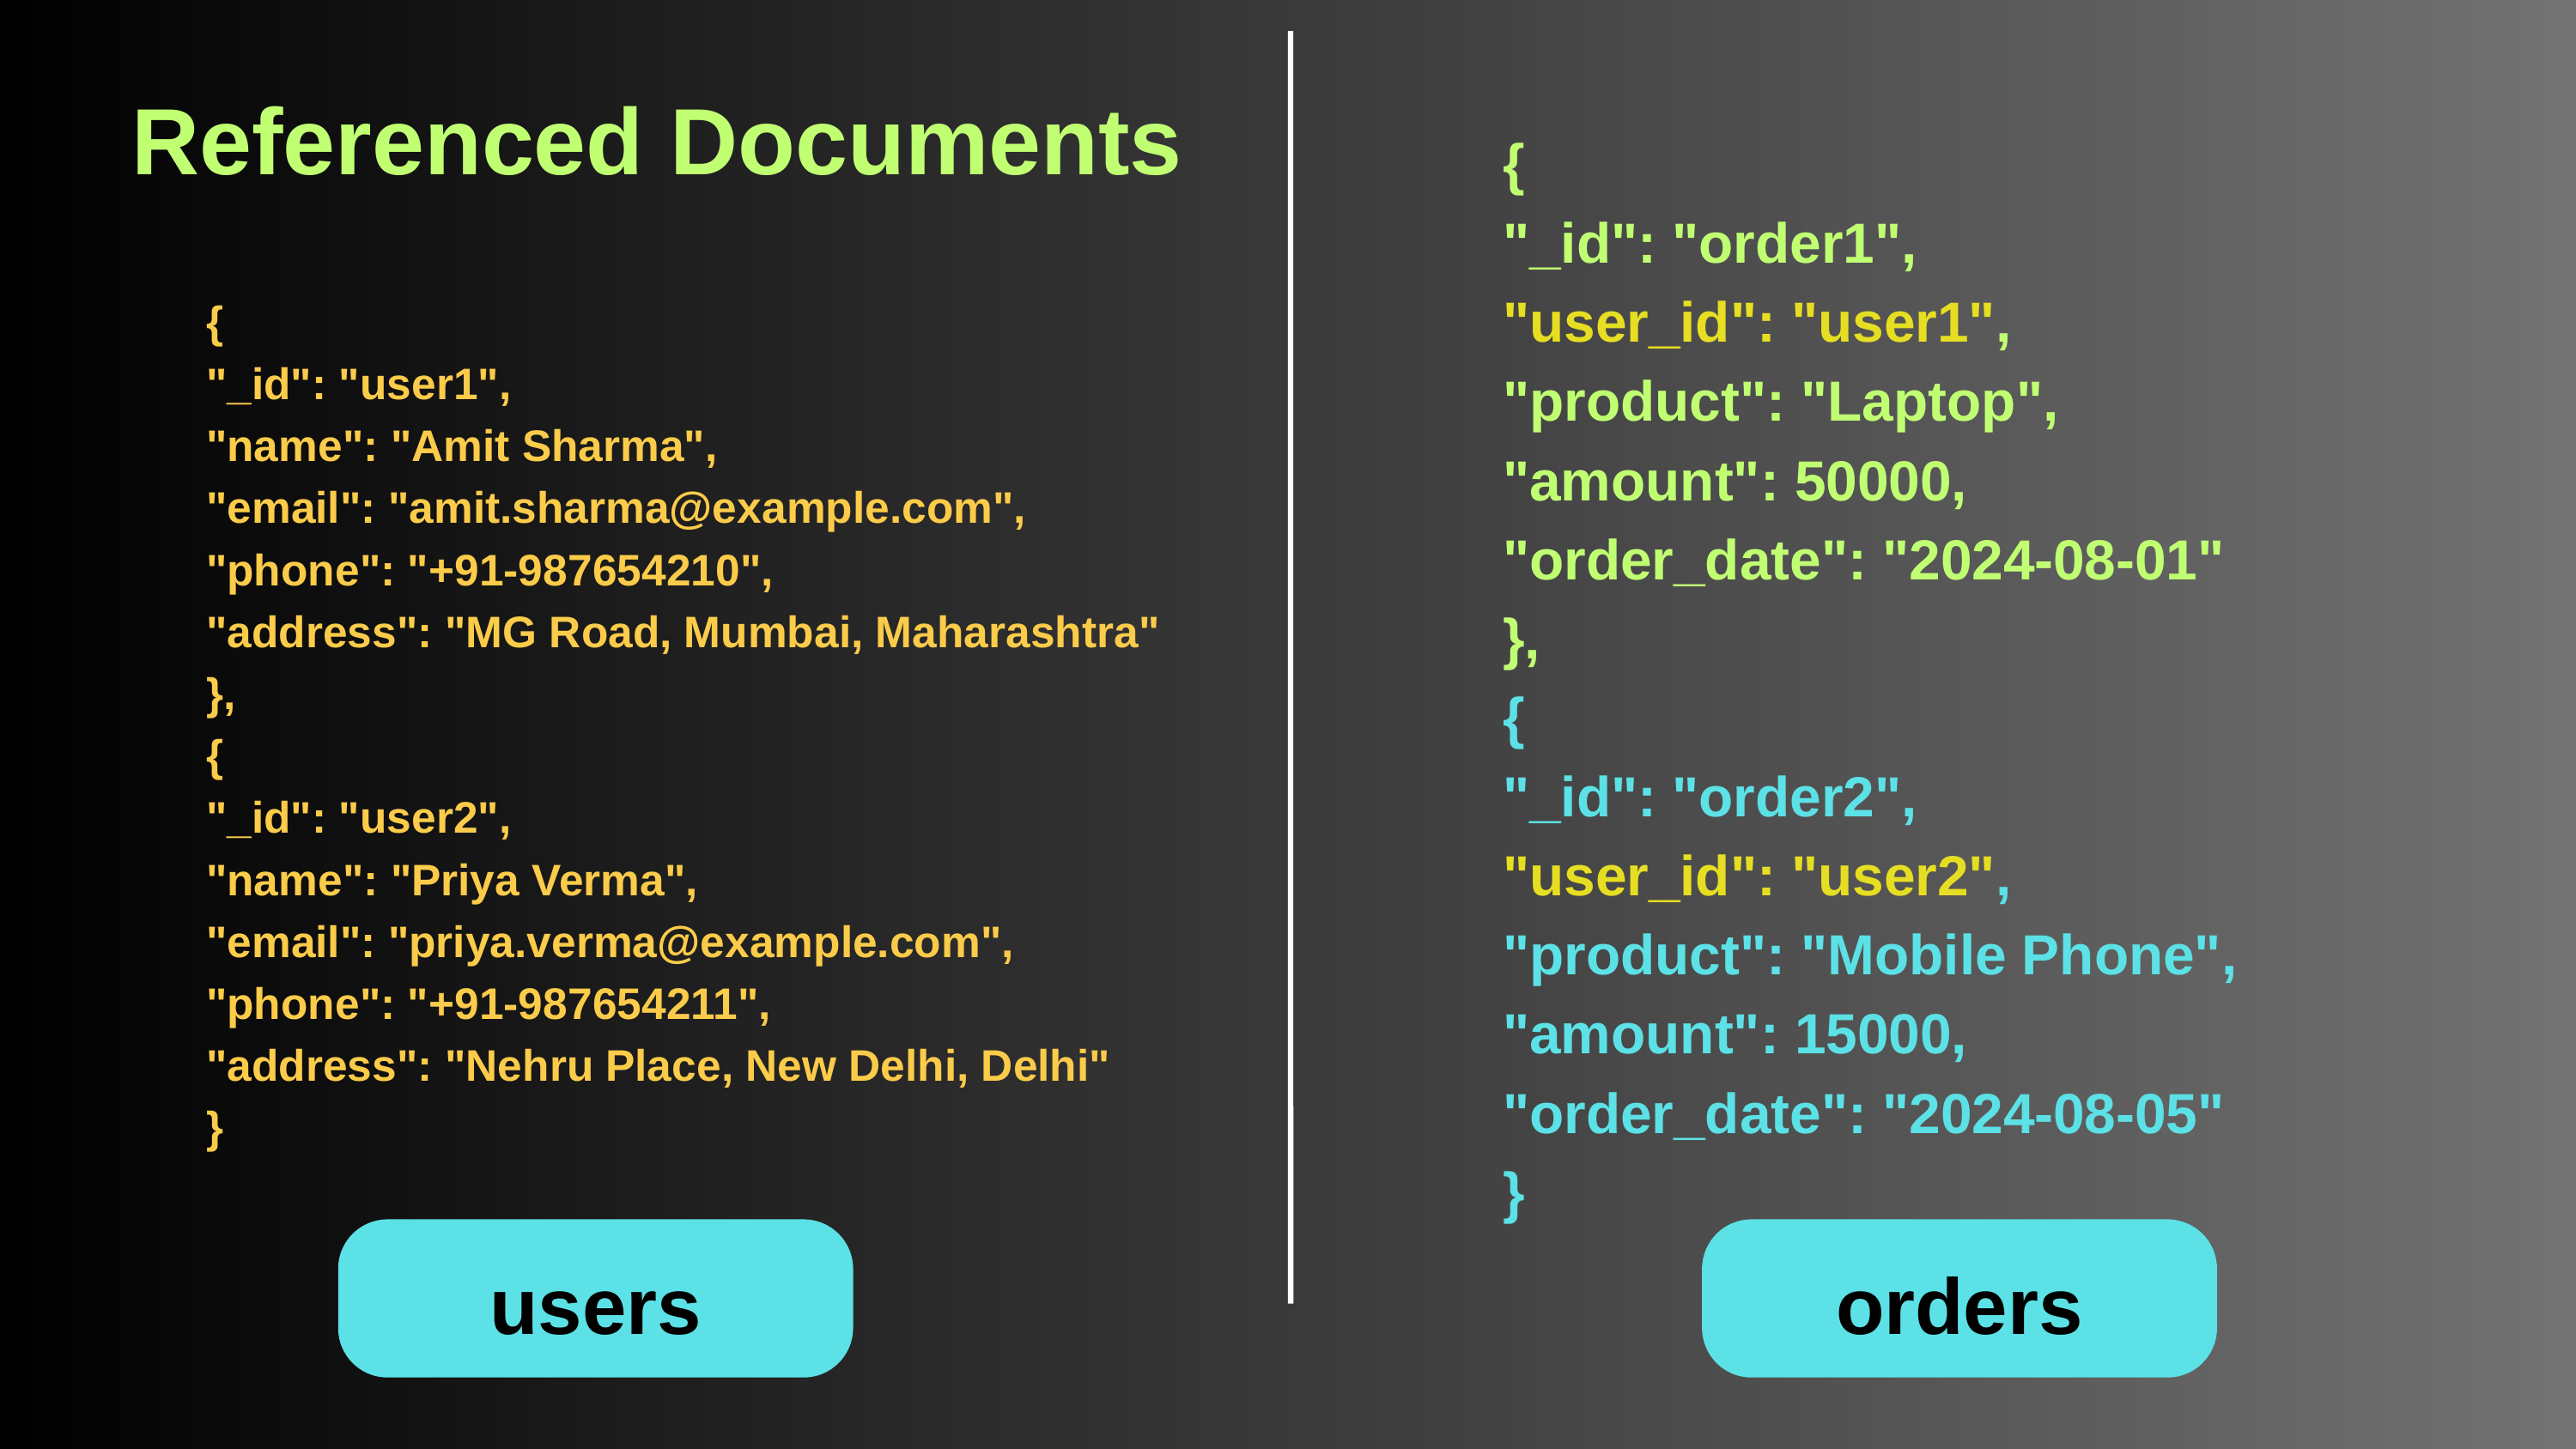

Referenced Documents
{
"_id": "order1",
"user_id": "user1",
"product": "Laptop",
"amount": 50000,
"order_date": "2024-08-01"
},
{
"_id": "order2",
"user_id": "user2",
"product": "Mobile Phone",
"amount": 15000,
"order_date": "2024-08-05"
}

{
"_id": "user1",
"name": "Amit Sharma",
"email": "amit.sharma@example.com",
"phone": "+91-987654210",
"address": "MG Road, Mumbai, Maharashtra"
},
{
"_id": "user2",
"name": "Priya Verma",
"email": "priya.verma@example.com",
"phone": "+91-987654211",
"address": "Nehru Place, New Delhi, Delhi"
}

users
orders